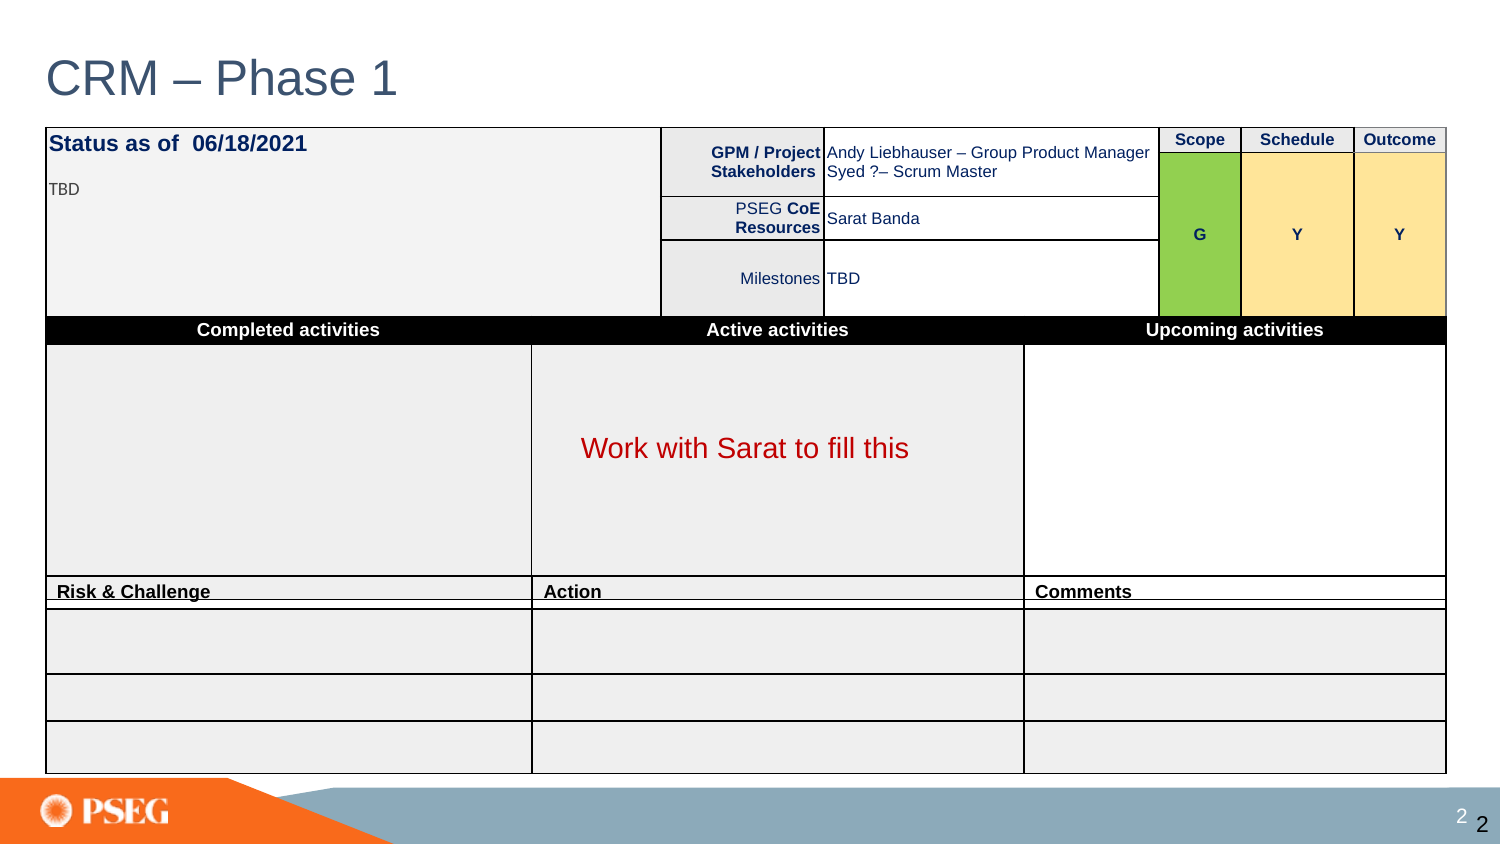

# CRM – Phase 1
| Status as of 06/18/2021 TBD |  | GPM / Project Stakeholders | Andy Liebhauser – Group Product Manager Syed ?– Scrum Master |  | Scope | Schedule | Outcome |
| --- | --- | --- | --- | --- | --- | --- | --- |
|  |  |  |  |  | G | Y | Y |
|  |  | PSEG CoE Resources | Sarat Banda |  |  |  |  |
|  |  | Milestones | TBD |  |  |  |  |
| Completed activities | Active activities |  |  | Upcoming activities |  |  |  |
|  |  |  |  |  |  |  |  |
|  |  |  |  |  |  |  |  |
Work with Sarat to fill this
| Risk & Challenge | Action | Comments |
| --- | --- | --- |
|  |  |  |
|  |  |  |
|  |  |  |
2